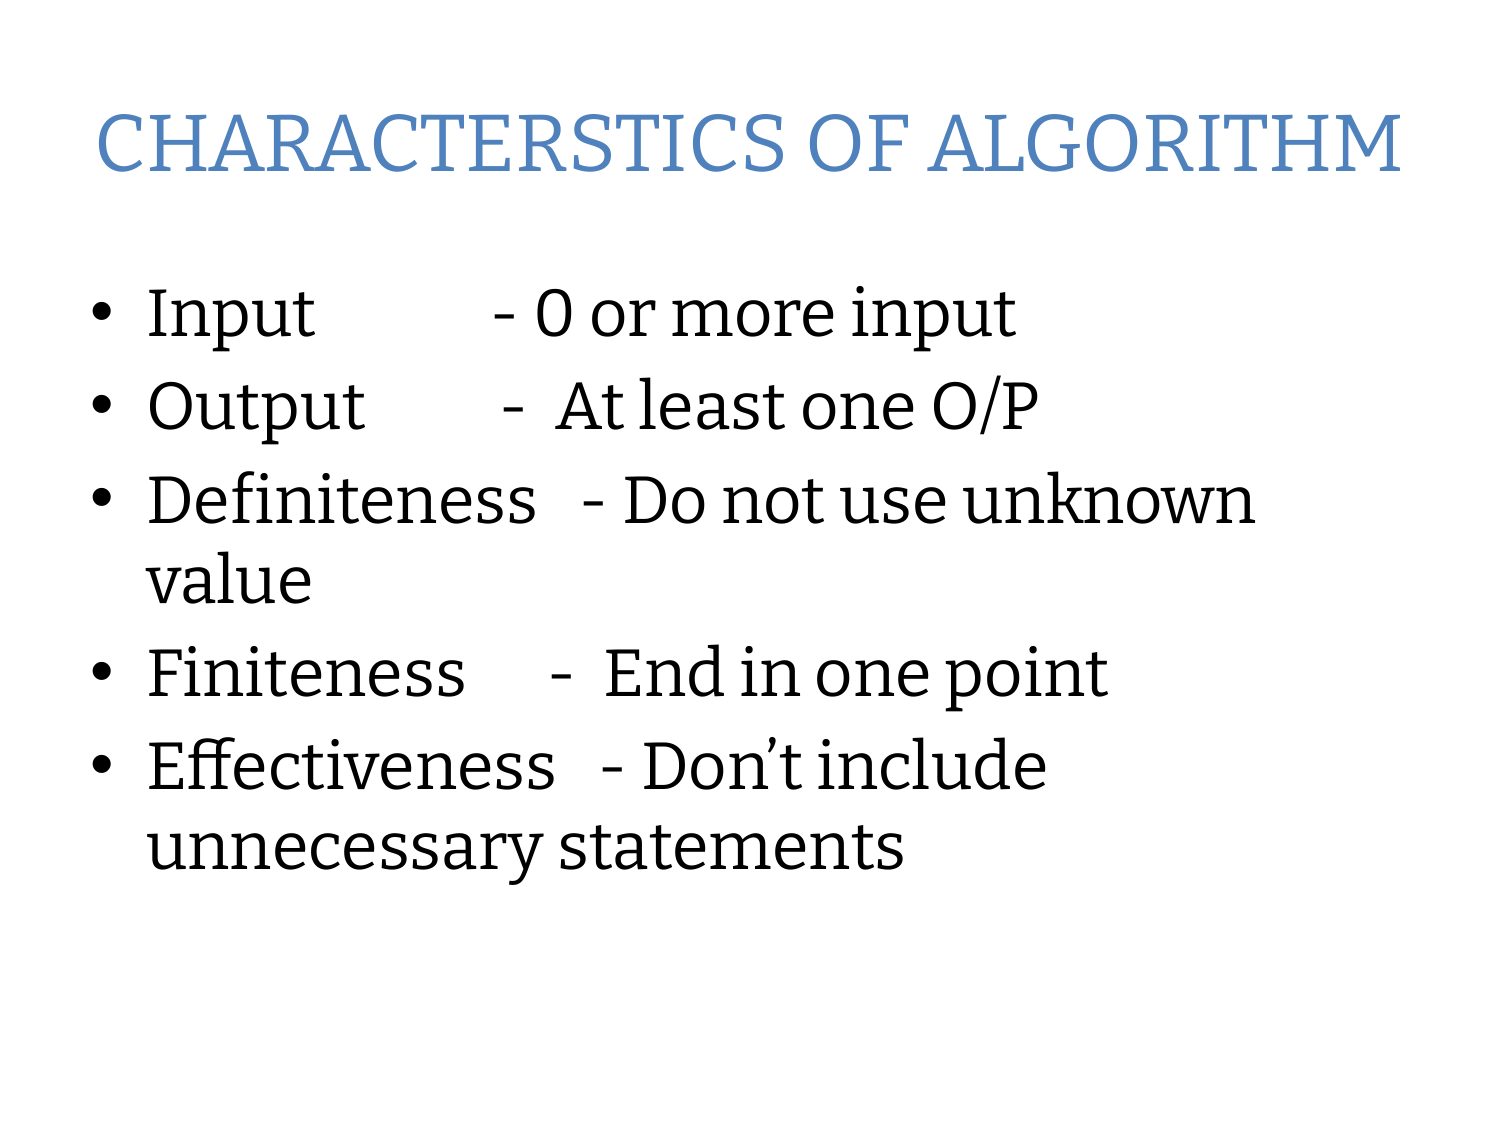

# CHARACTERSTICS OF ALGORITHM
Input             - 0 or more input
Output          -  At least one O/P
Definiteness   - Do not use unknown value
Finiteness      -  End in one point
Effectiveness   - Don’t include unnecessary statements